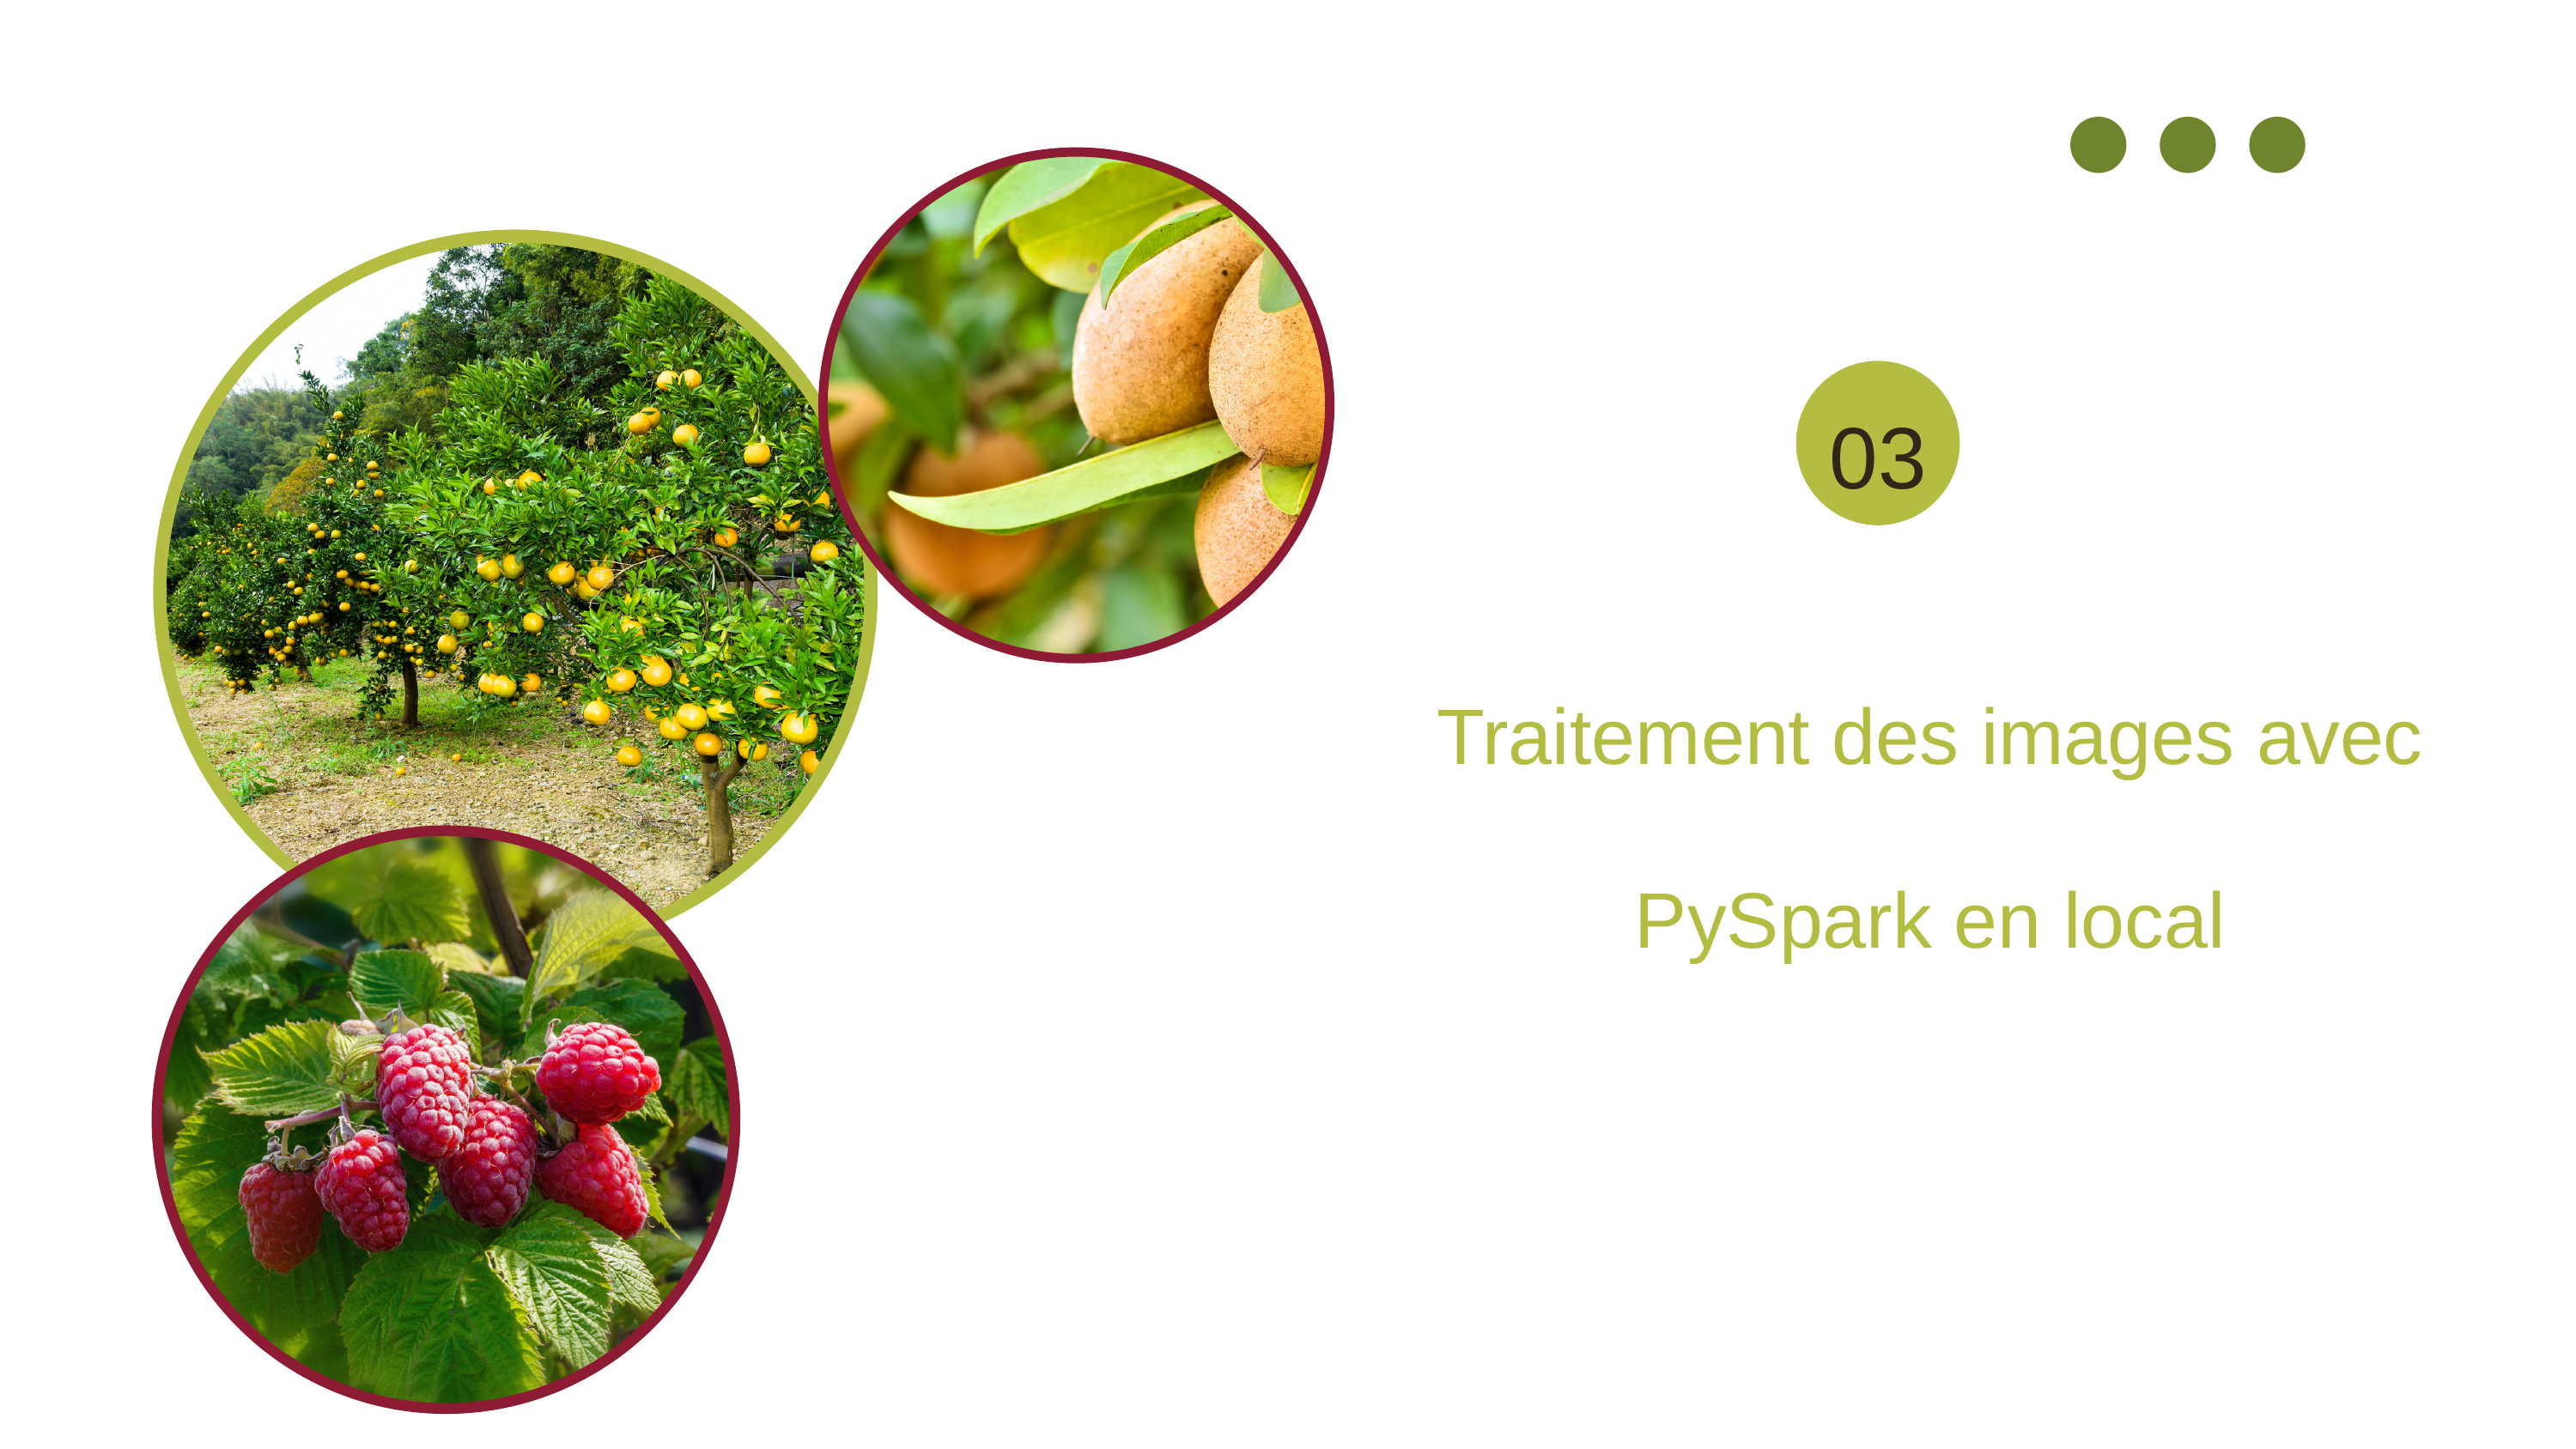

03
Traitement des images avec PySpark en local